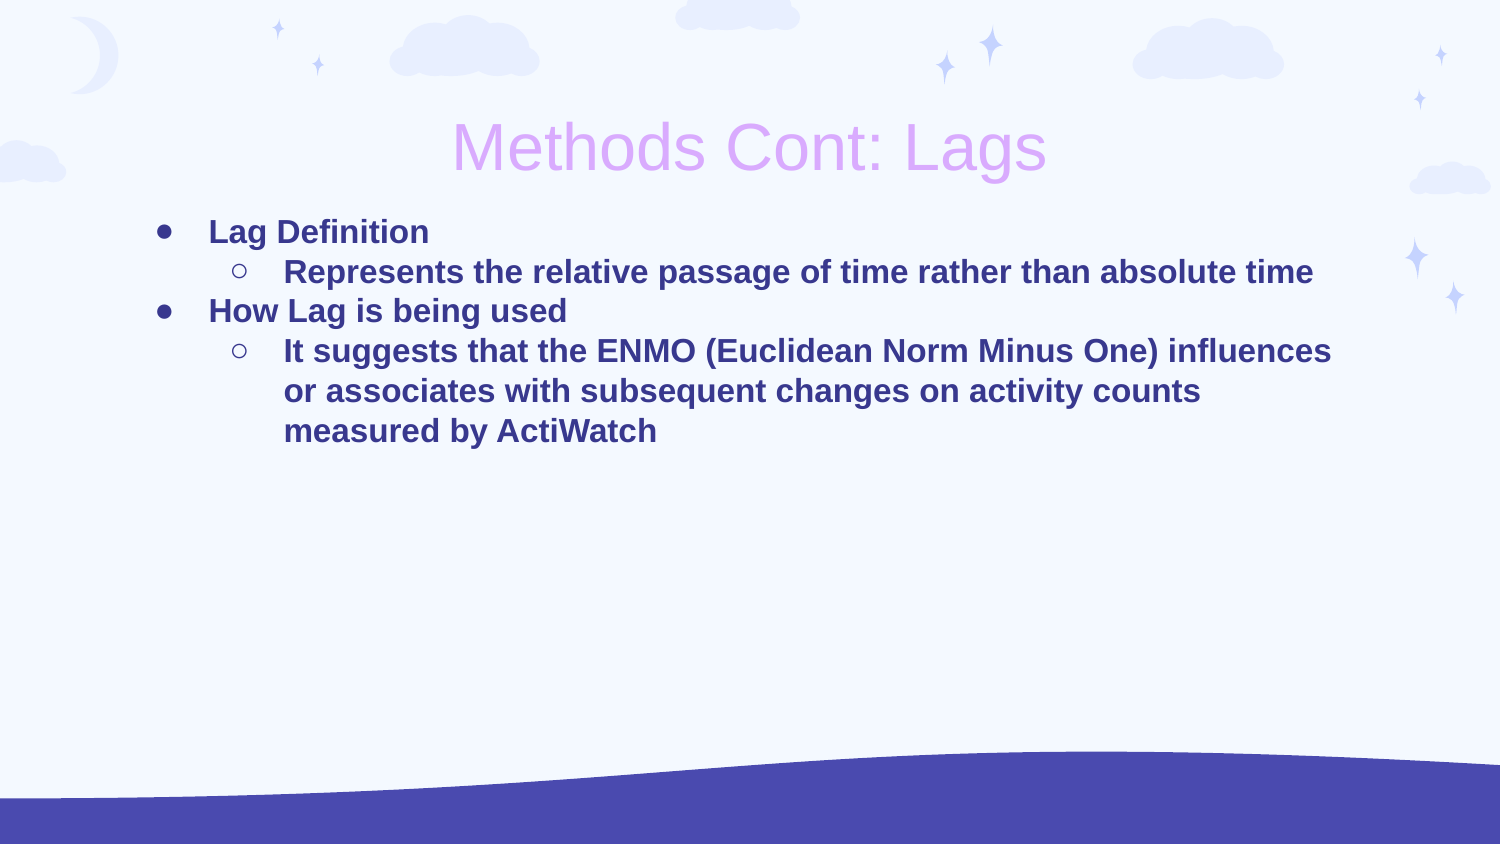

# Methods Cont: Lags
Lag Definition
Represents the relative passage of time rather than absolute time
How Lag is being used
It suggests that the ENMO (Euclidean Norm Minus One) influences or associates with subsequent changes on activity counts measured by ActiWatch